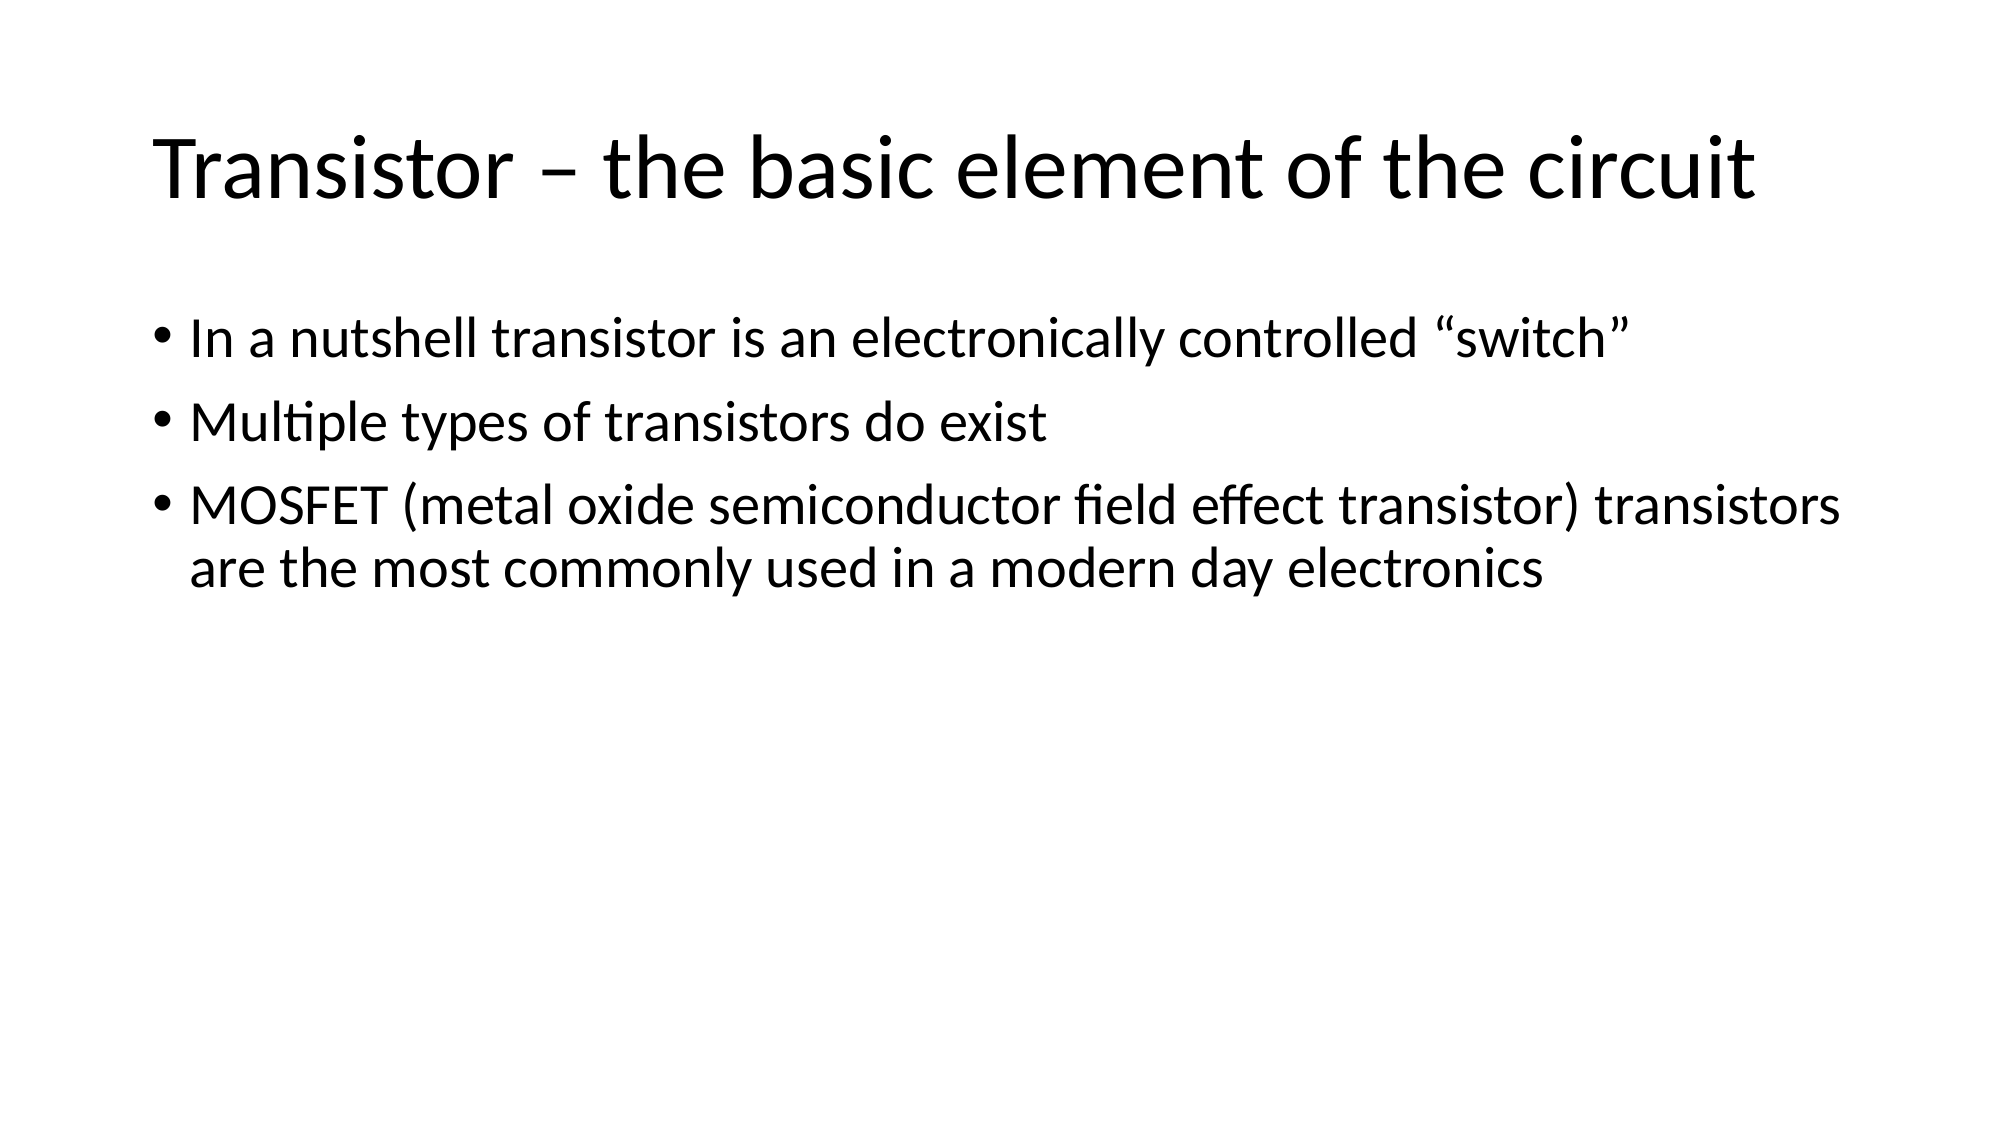

# Transistor – the basic element of the circuit
In a nutshell transistor is an electronically controlled “switch”
Multiple types of transistors do exist
MOSFET (metal oxide semiconductor field effect transistor) transistors are the most commonly used in a modern day electronics